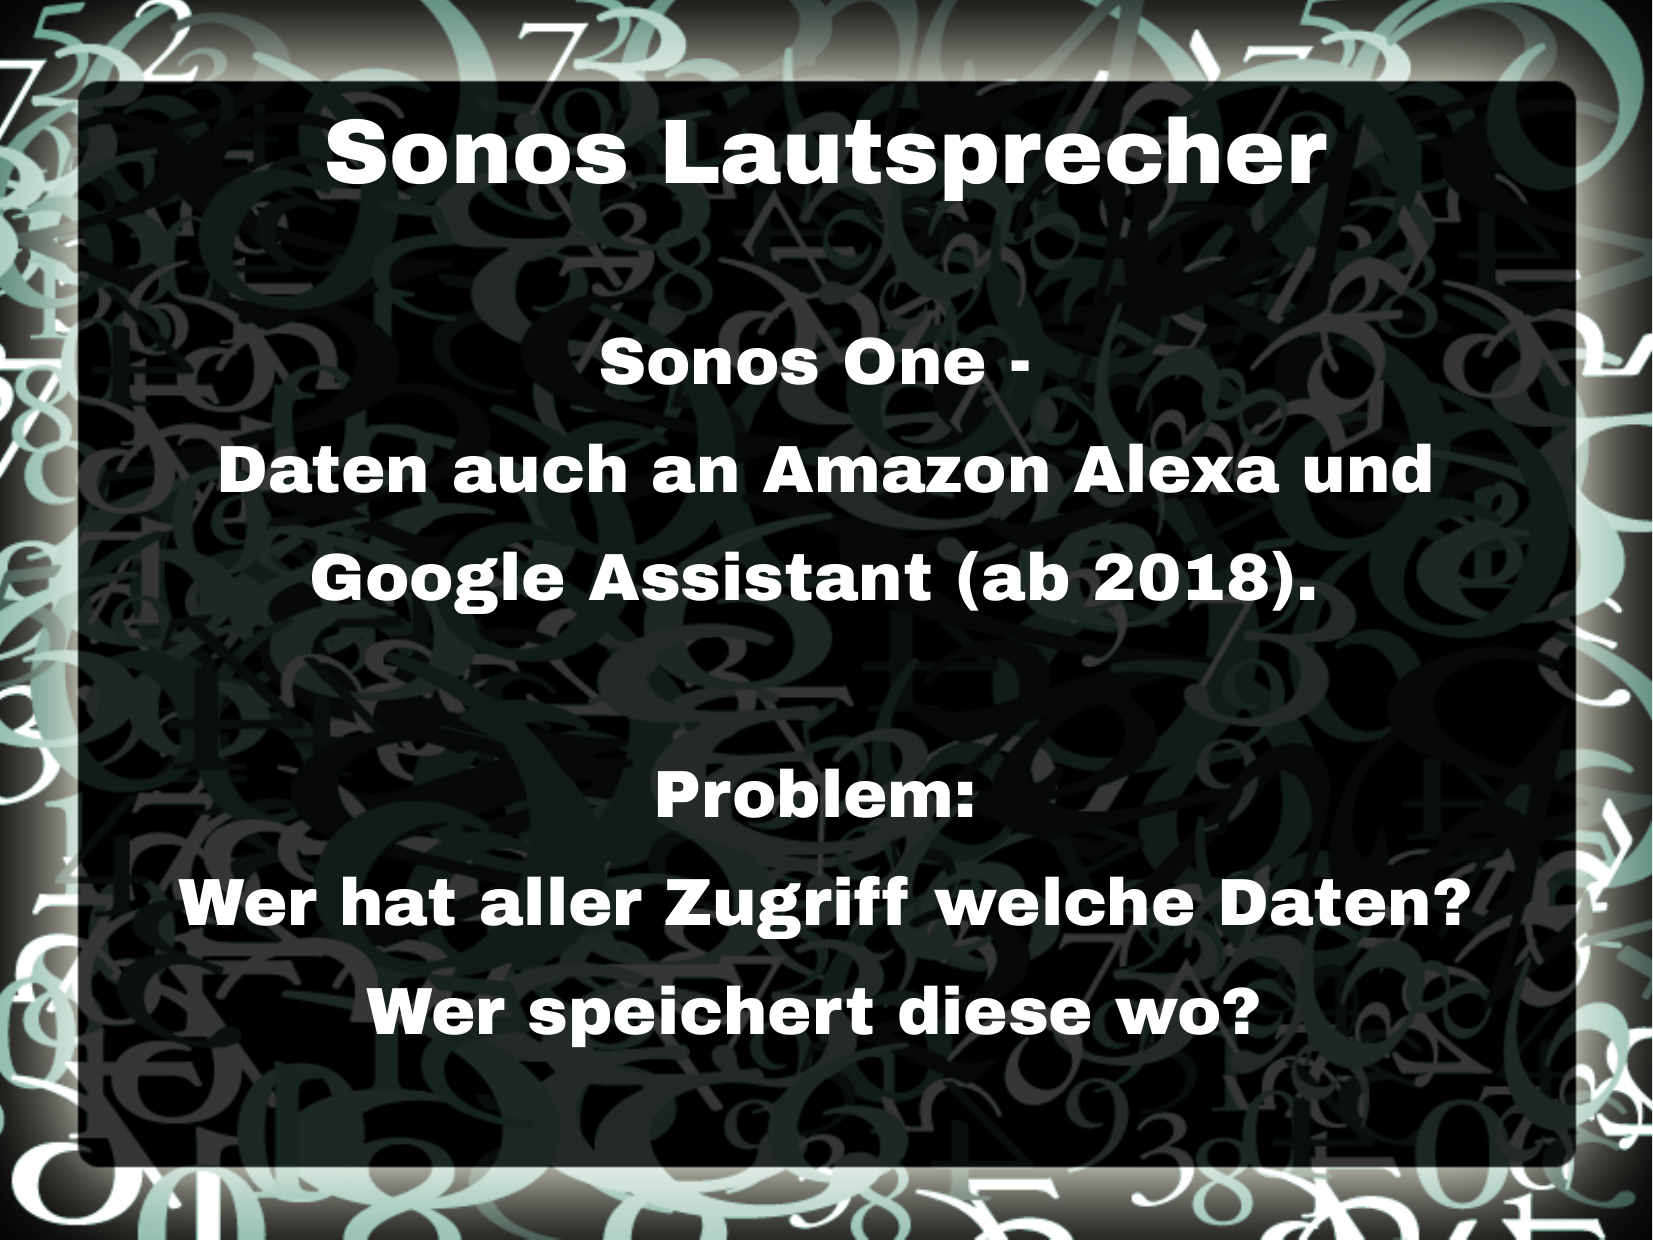

Sonos Lautsprecher
Sonos One -
Daten auch an Amazon Alexa und Google Assistant (ab 2018).

Problem:
Wer hat aller Zugriff welche Daten?
Wer speichert diese wo?